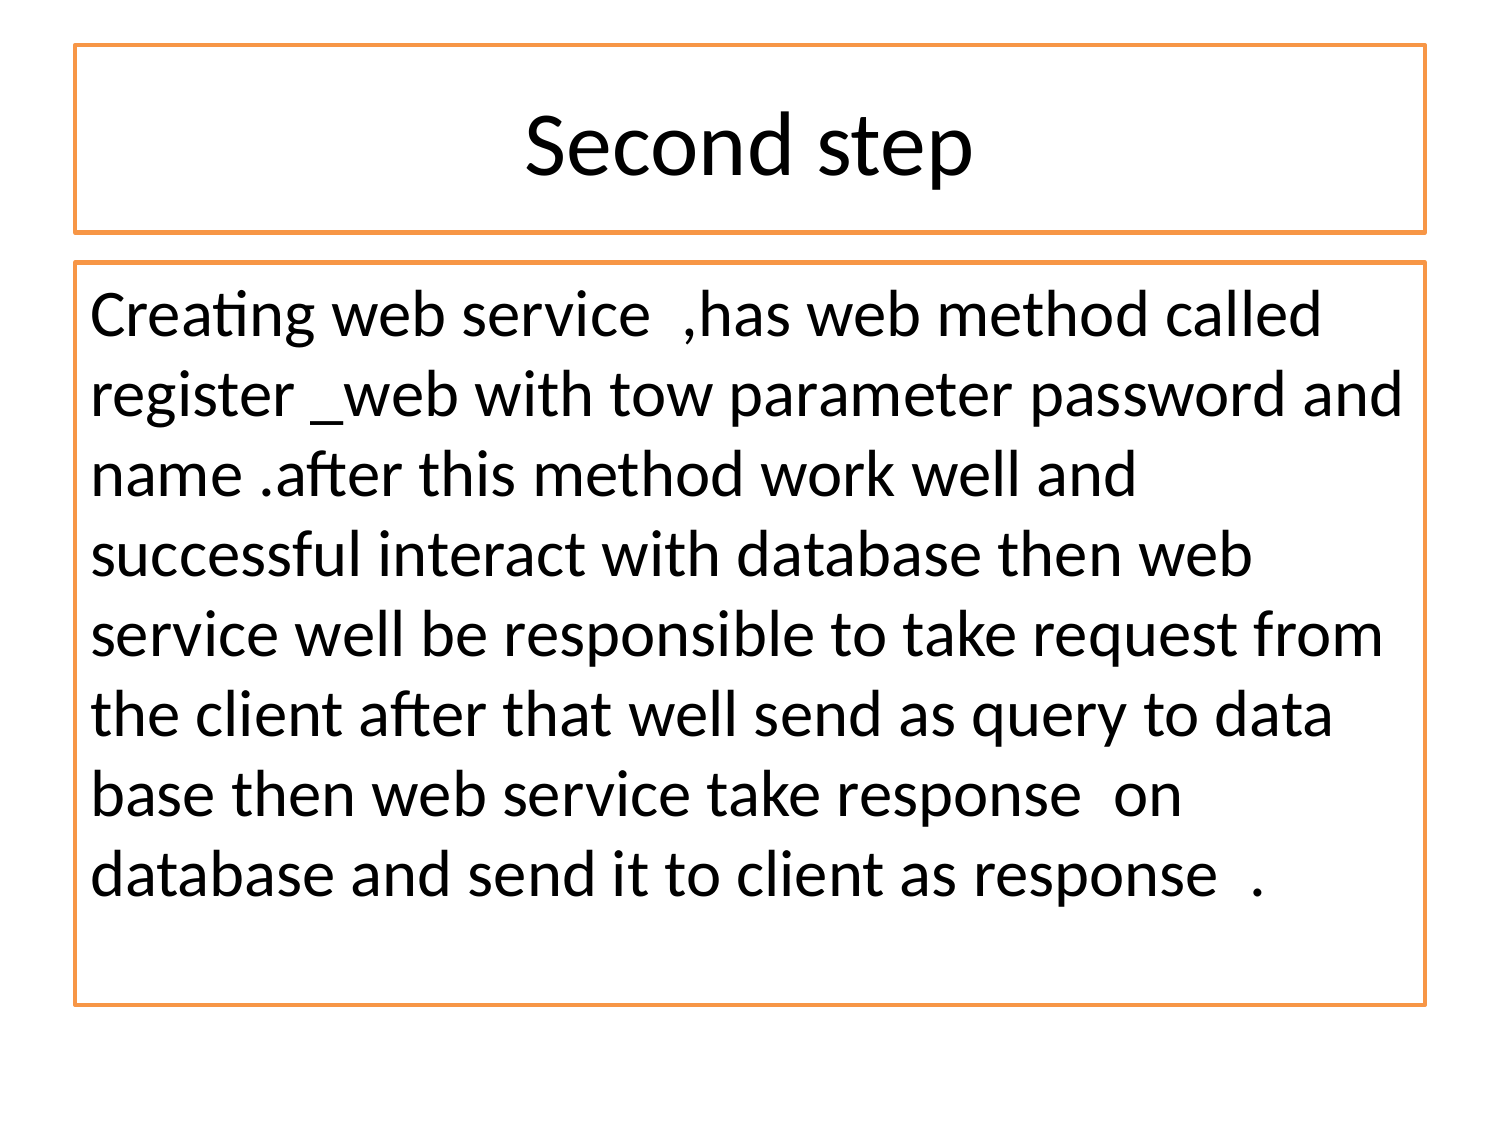

# Second step
Creating web service  ,has web method called register _web with tow parameter password and name .after this method work well and successful interact with database then web service well be responsible to take request from the client after that well send as query to data  base then web service take response  on database and send it to client as response  .